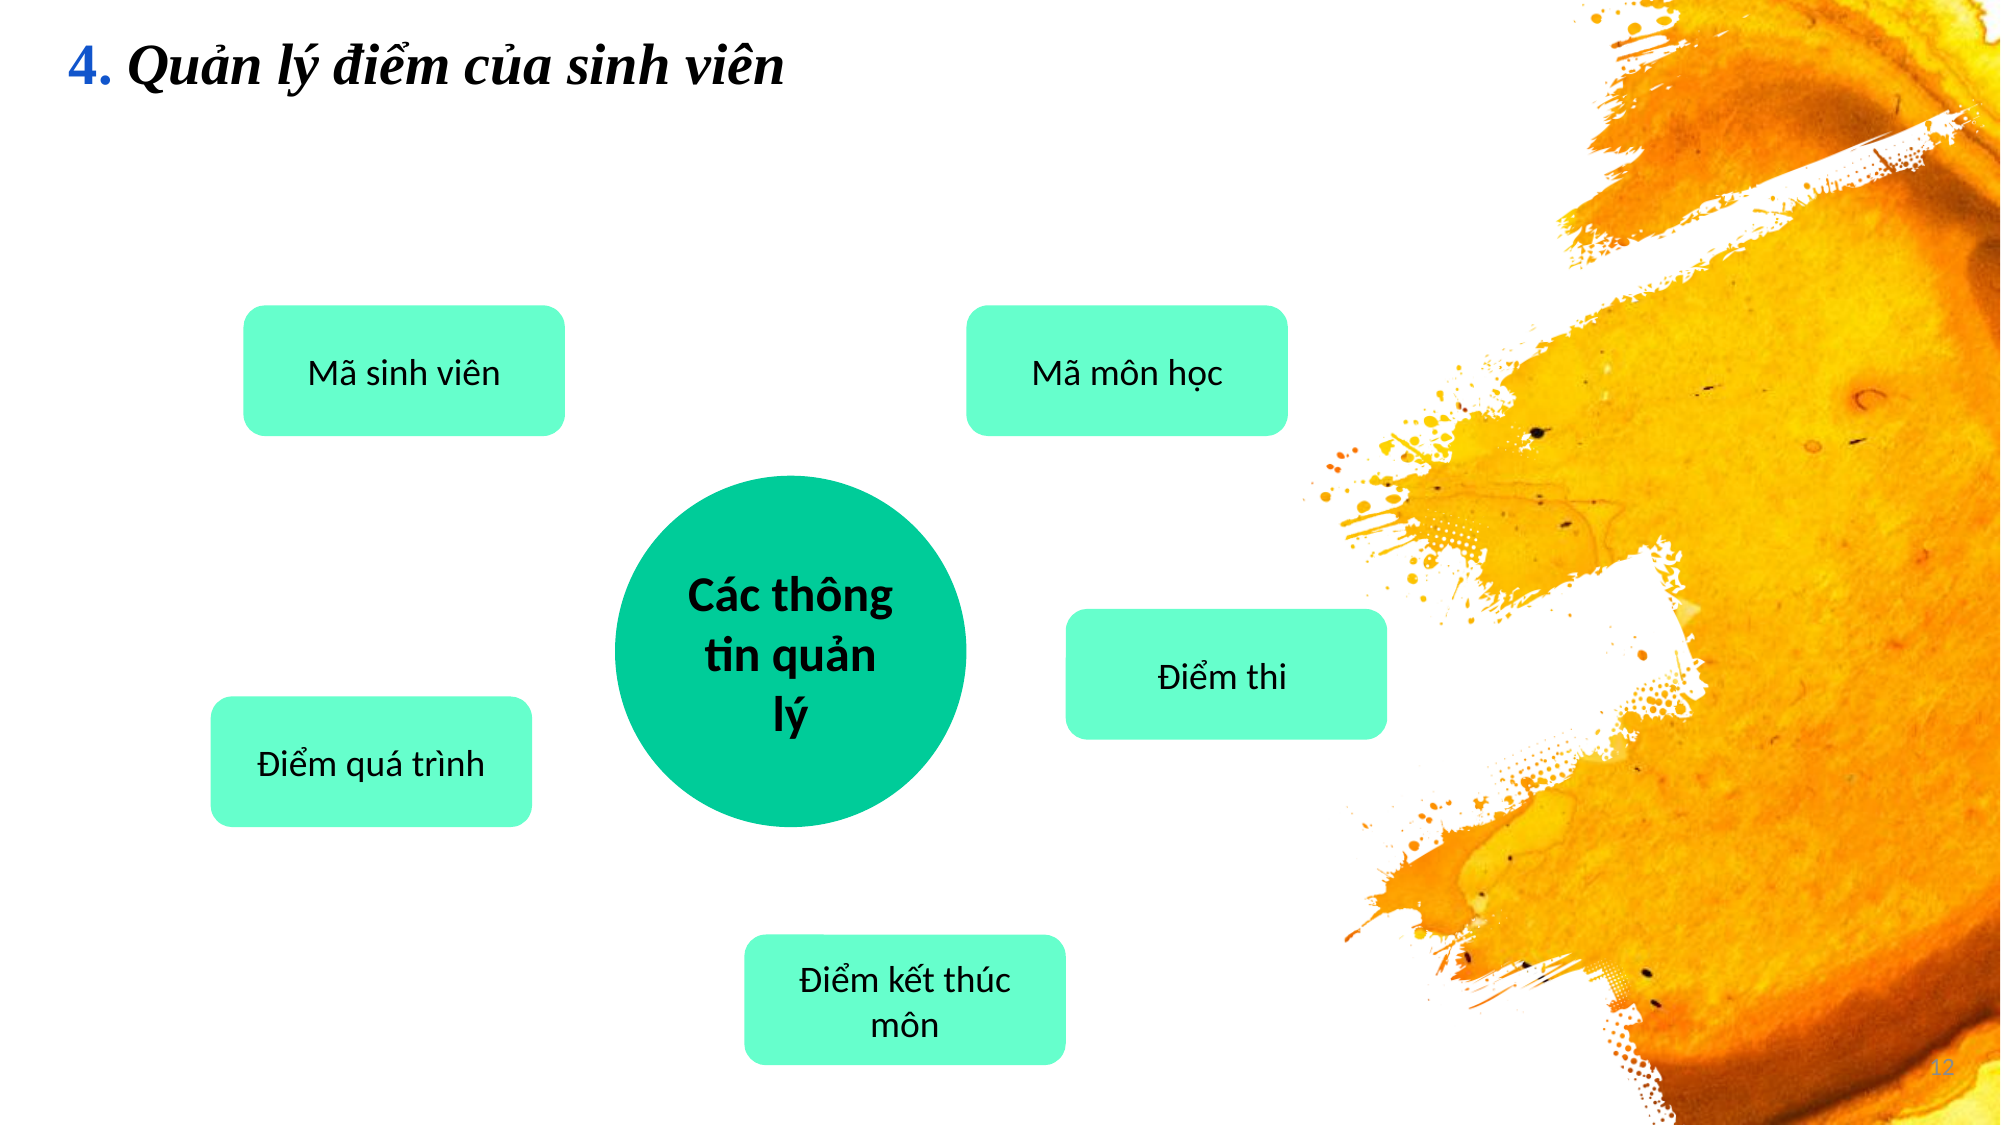

# 4. Quản lý điểm của sinh viên
Mã môn học
Mã sinh viên
Các thông tin quản lý
Điểm thi
Điểm quá trình
Điểm kết thúc môn
12